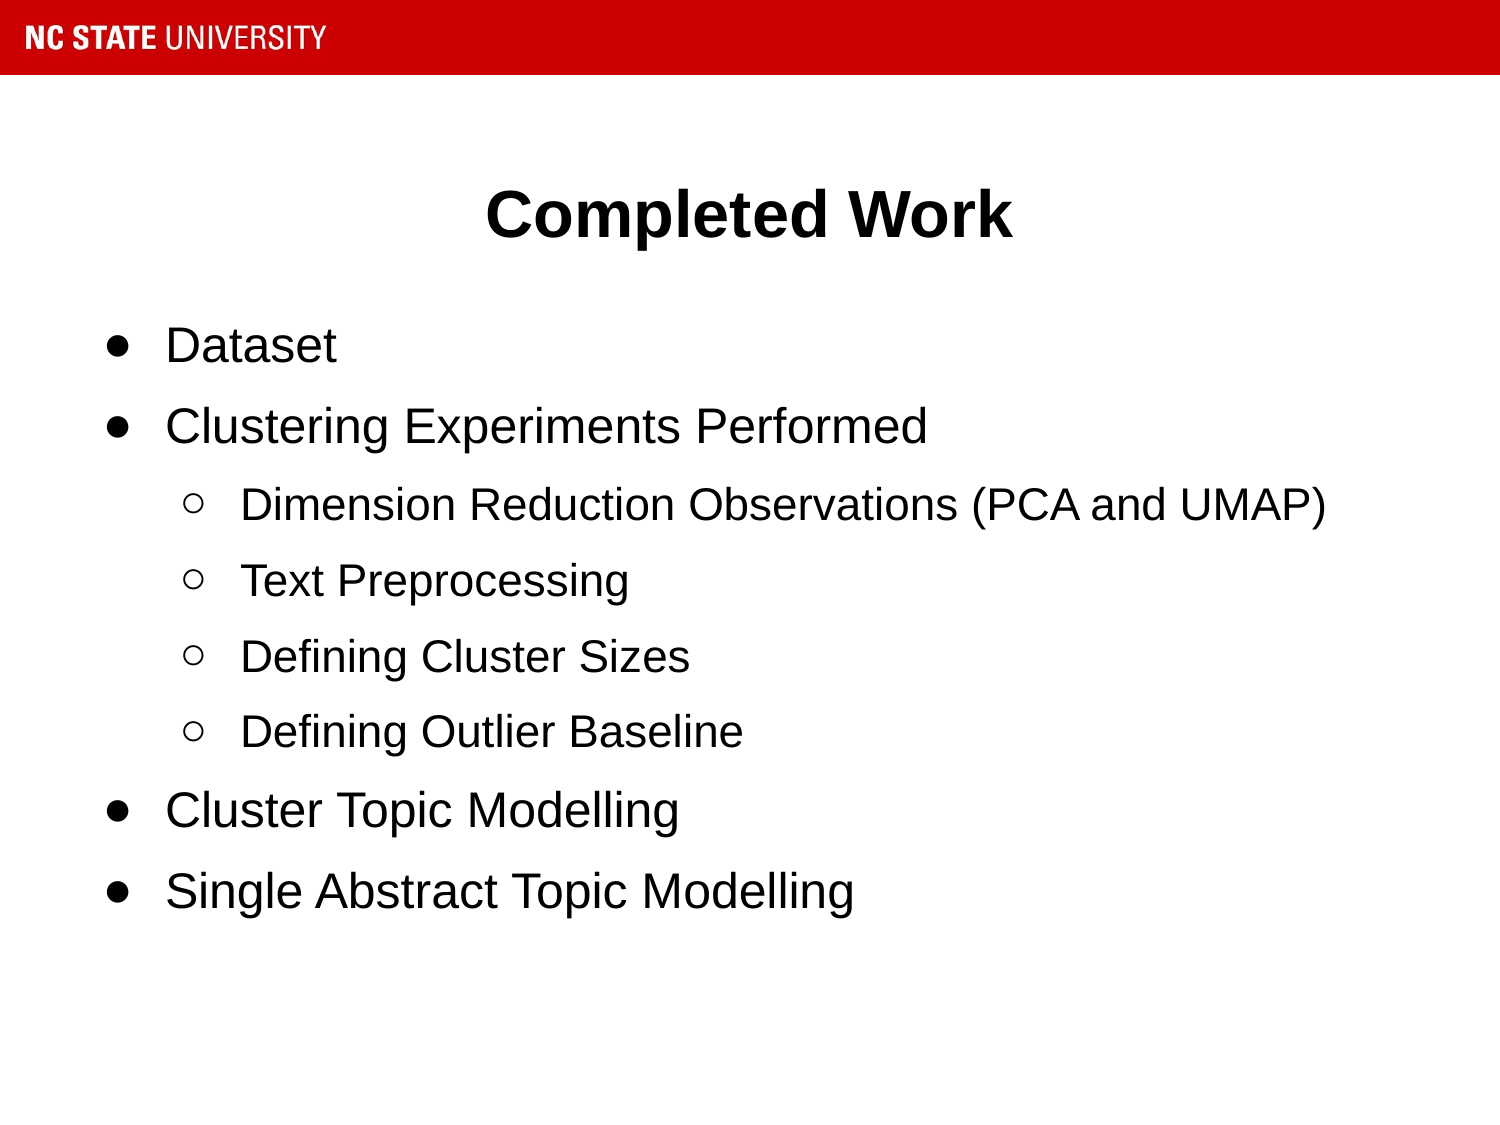

# Completed Work
Dataset
Clustering Experiments Performed
Dimension Reduction Observations (PCA and UMAP)
Text Preprocessing
Defining Cluster Sizes
Defining Outlier Baseline
Cluster Topic Modelling
Single Abstract Topic Modelling